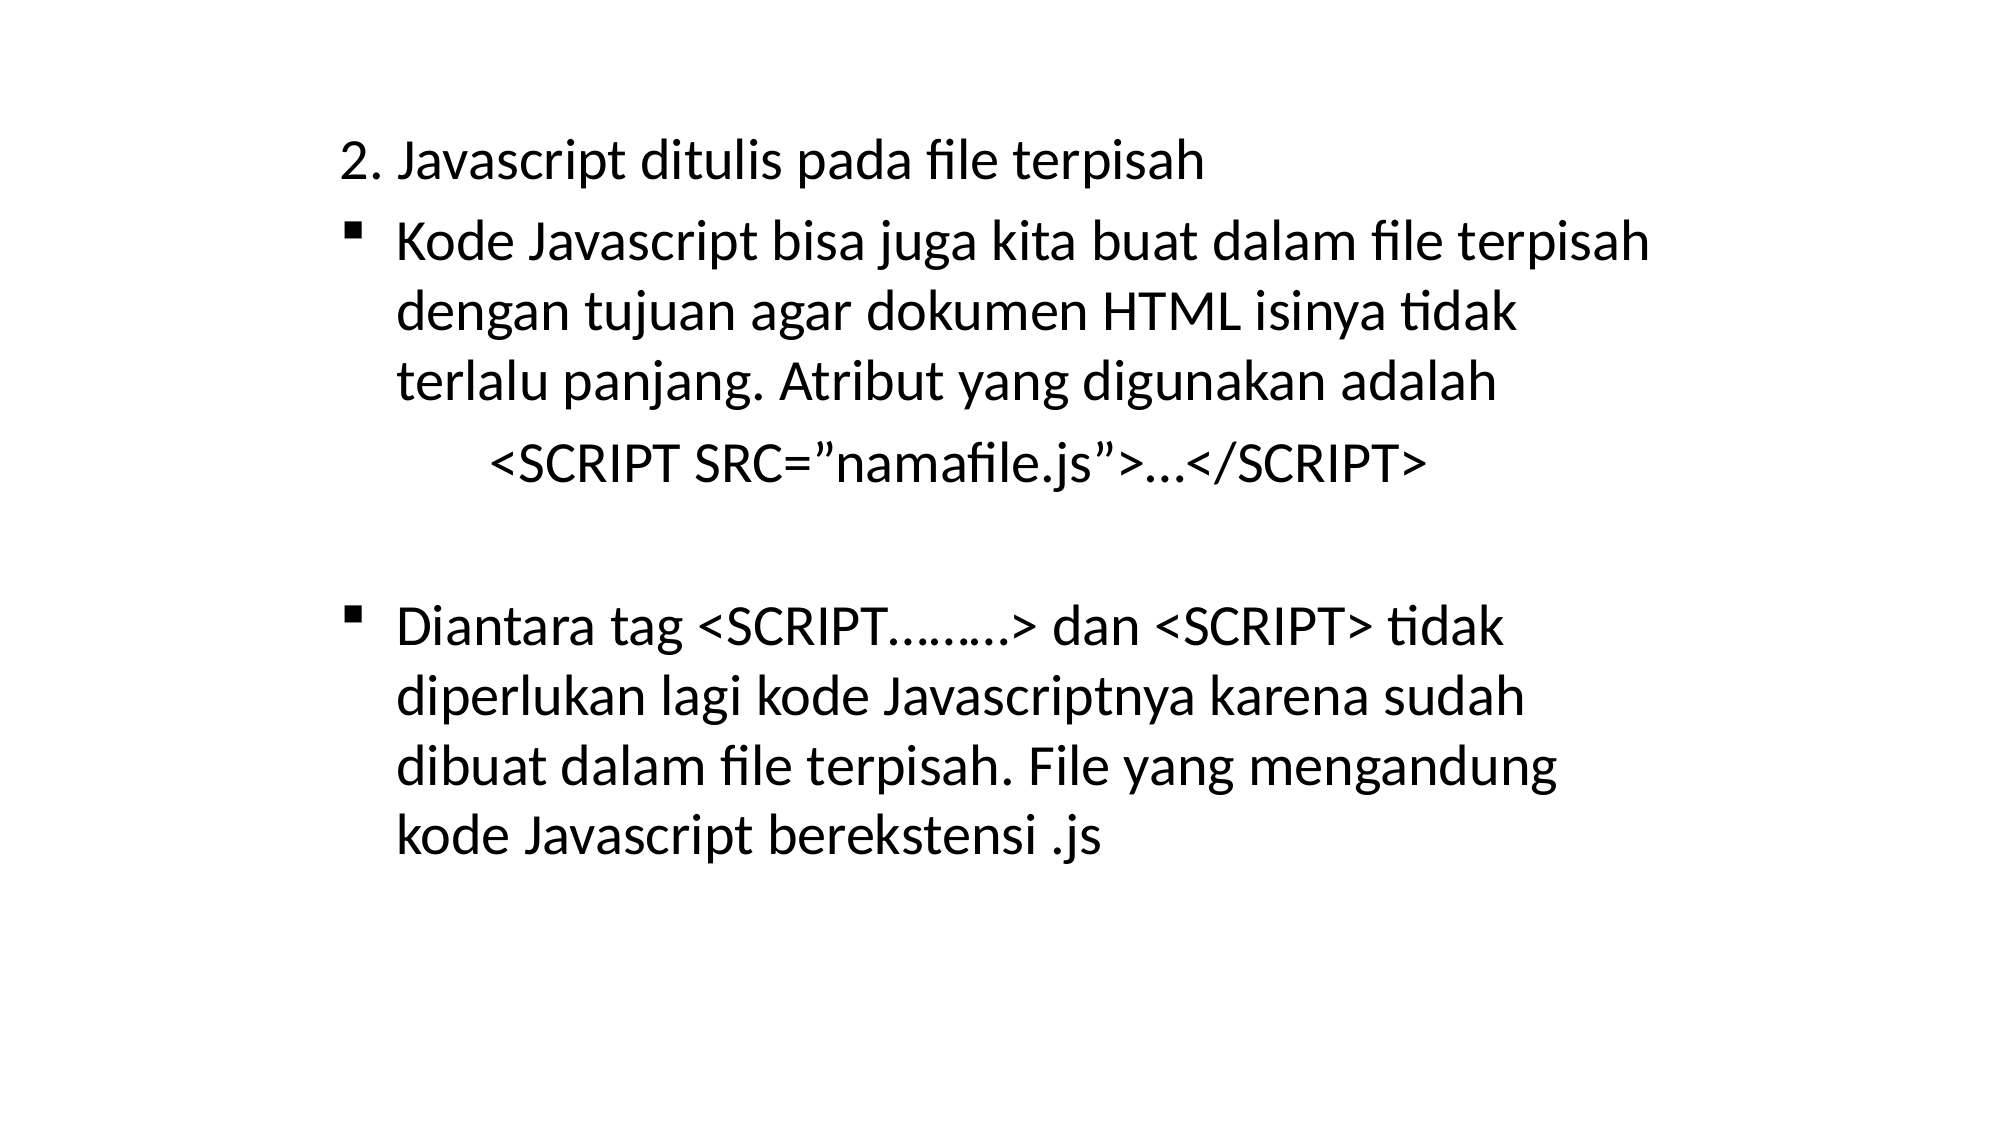

2. Javascript ditulis pada file terpisah
Kode Javascript bisa juga kita buat dalam file terpisah dengan tujuan agar dokumen HTML isinya tidak terlalu panjang. Atribut yang digunakan adalah
	<SCRIPT SRC=”namafile.js”>…</SCRIPT>

Diantara tag <SCRIPT………> dan <SCRIPT> tidak diperlukan lagi kode Javascriptnya karena sudah dibuat dalam file terpisah. File yang mengandung kode Javascript berekstensi .js